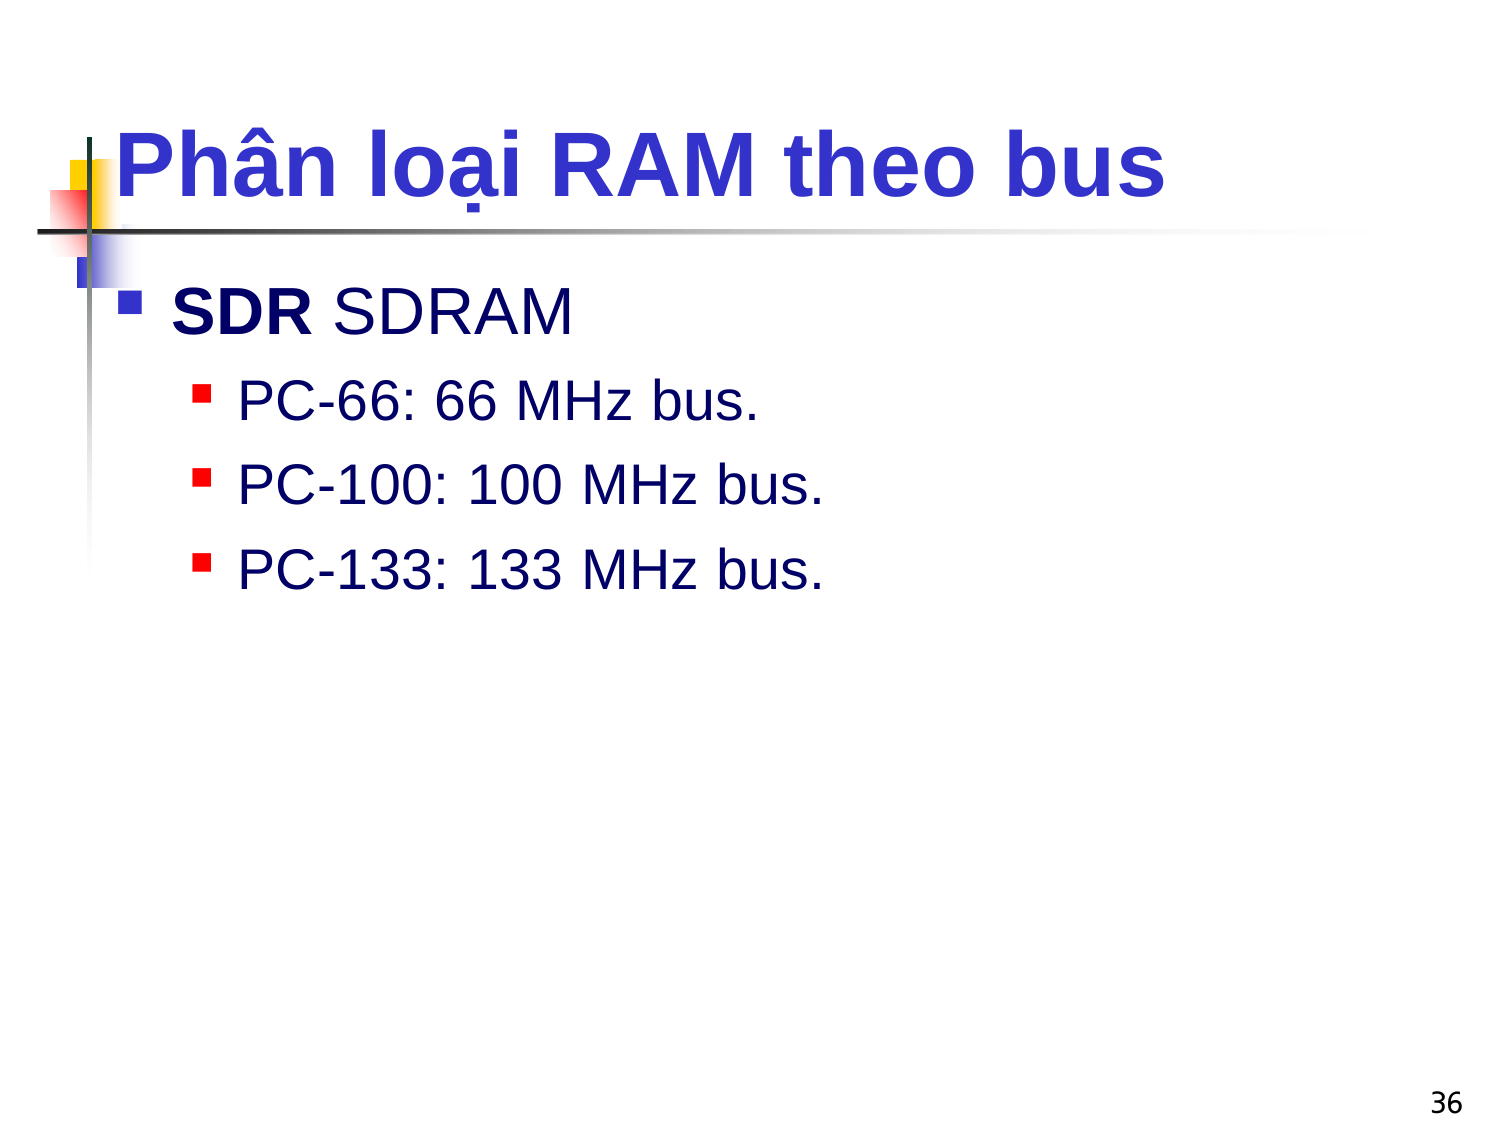

# Phân loại RAM theo bus
SDR SDRAM
PC-66: 66 MHz bus.
PC-100: 100 MHz bus.
PC-133: 133 MHz bus.
36